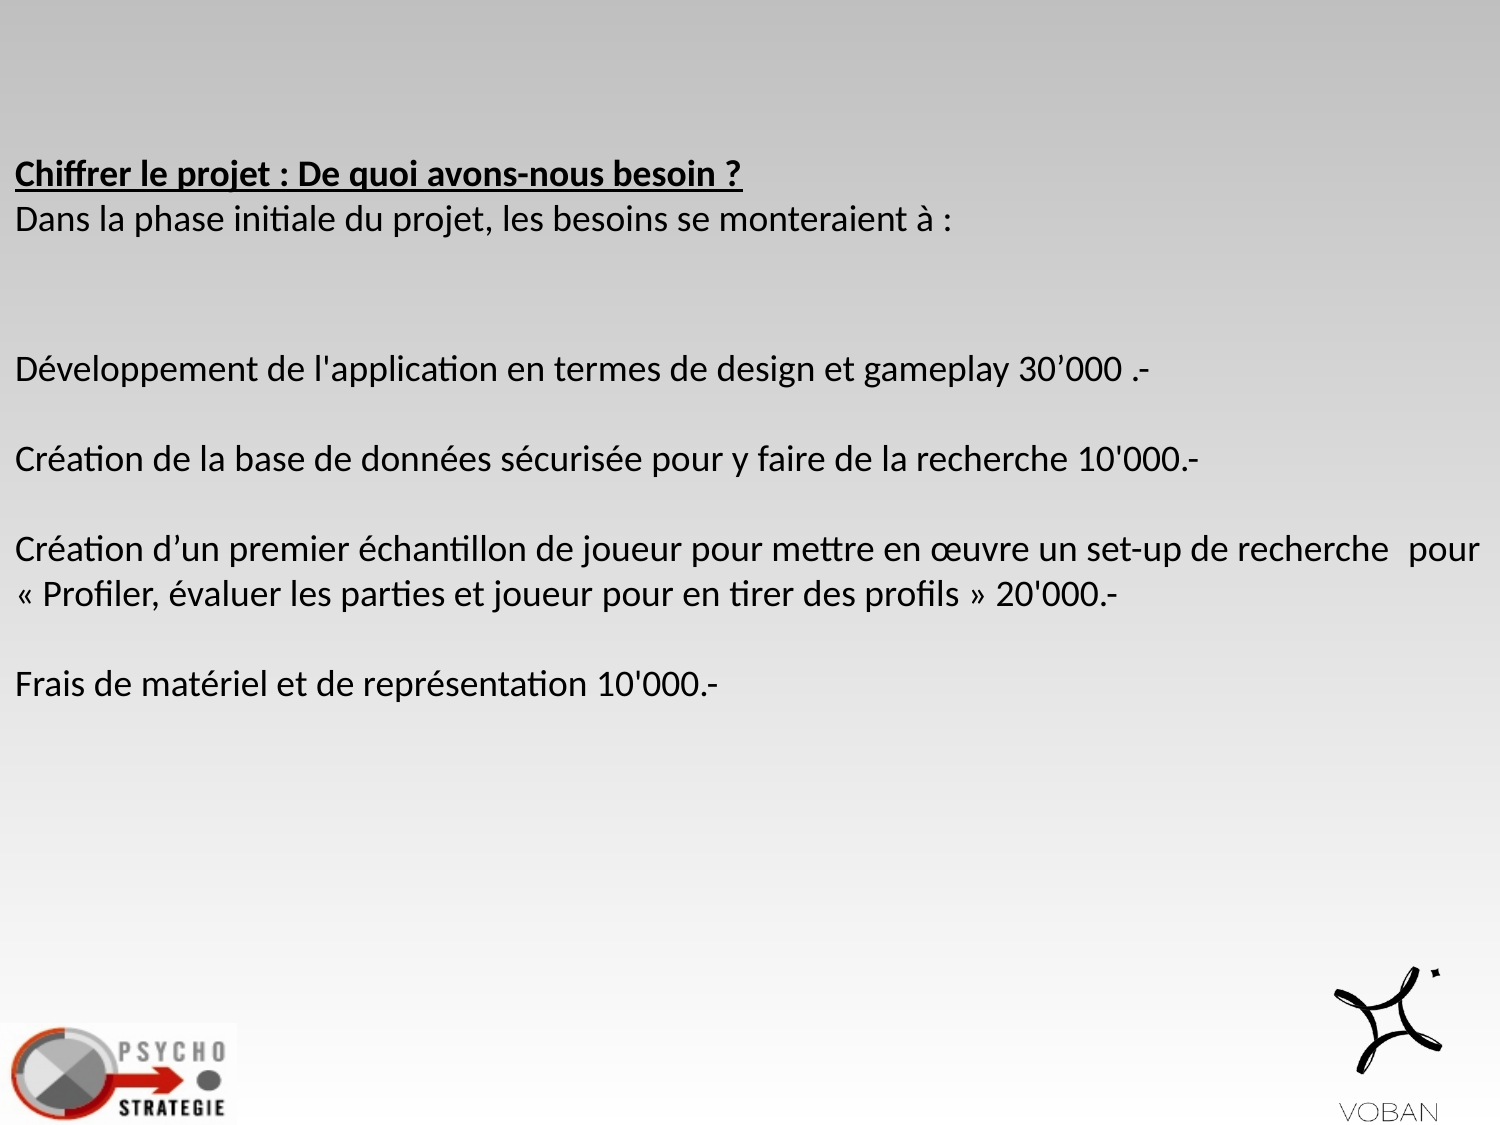

# Chiffrer le projet : De quoi avons-nous besoin ?   Dans la phase initiale du projet, les besoins se monteraient à :  Développement de l'application en termes de design et gameplay 30’000 .-   Création de la base de données sécurisée pour y faire de la recherche 10'000.-  Création d’un premier échantillon de joueur pour mettre en œuvre un set-up de recherche  pour « Profiler, évaluer les parties et joueur pour en tirer des profils » 20'000.-  Frais de matériel et de représentation 10'000.-